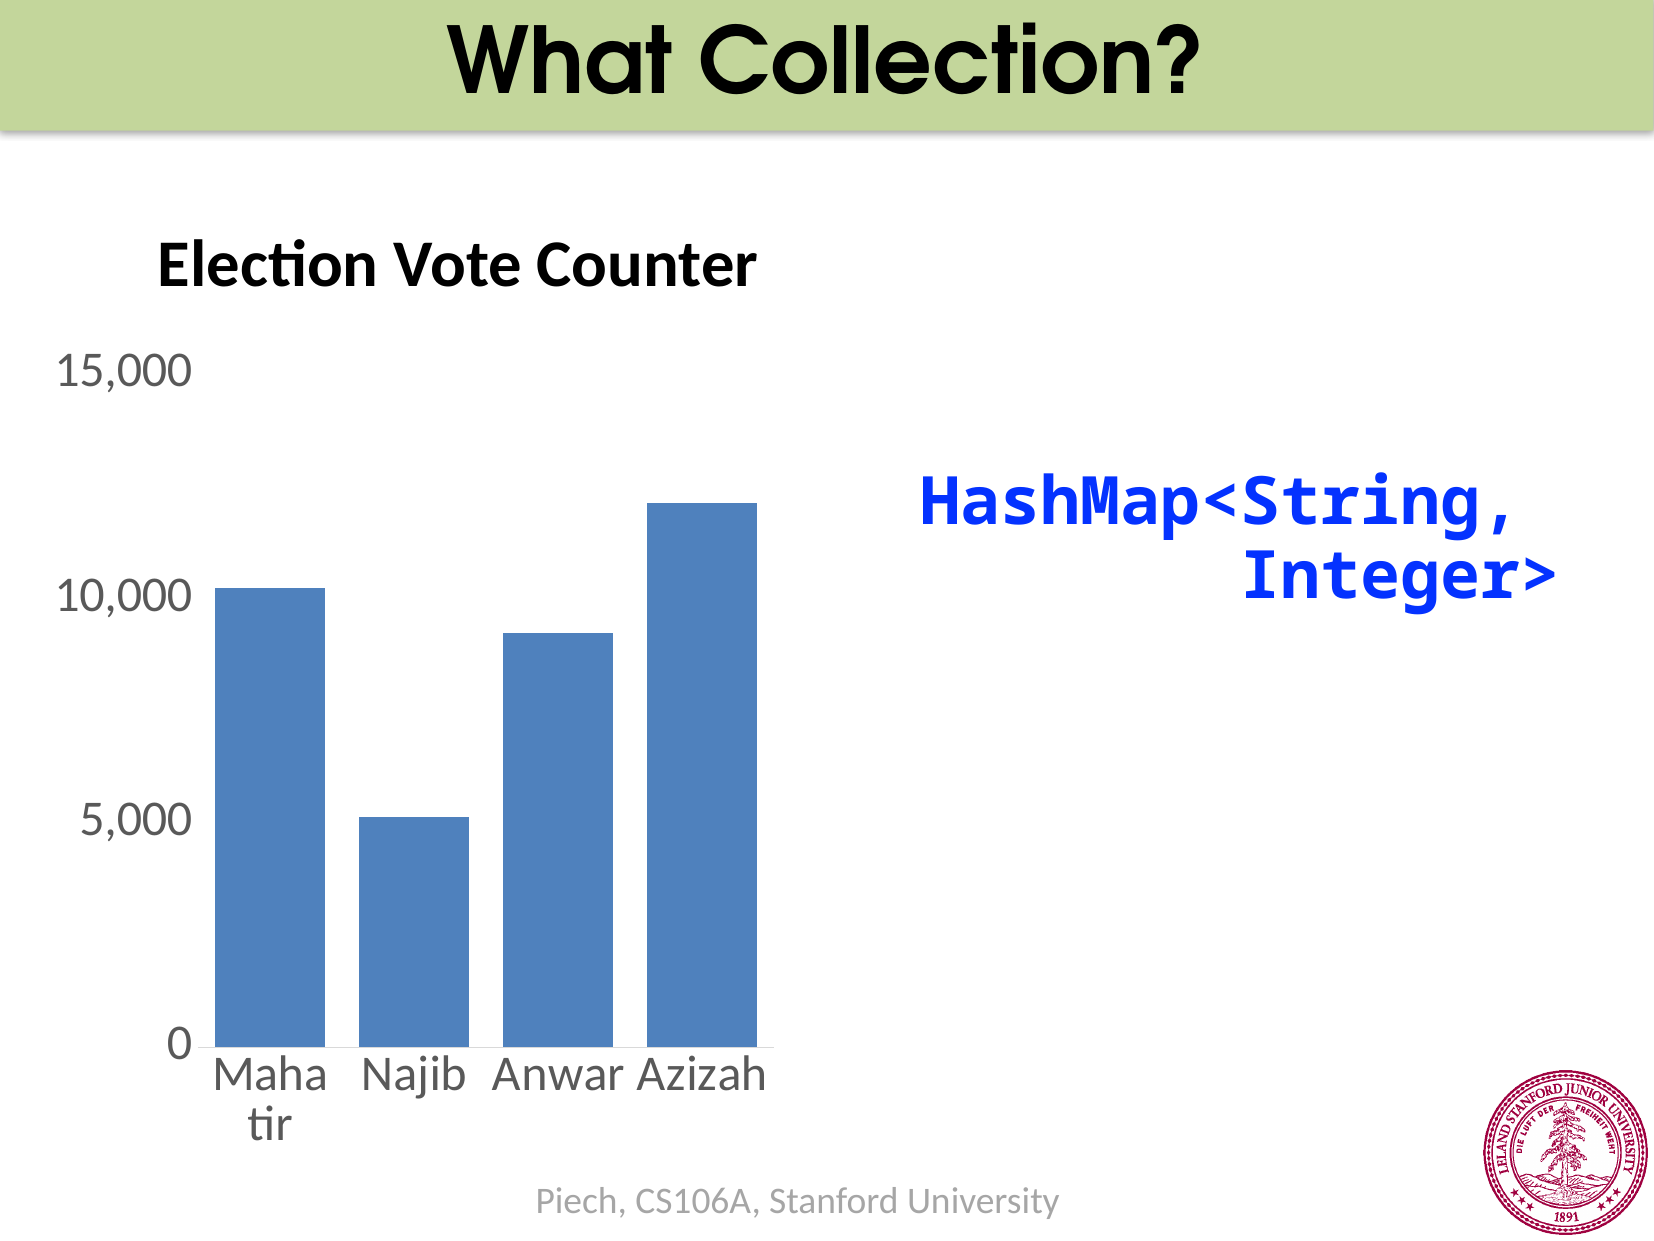

What Collection?
Election Vote Counter

### Chart

| Category |  |
|---|---|
| Mahatir | 10234.0 |
| Najib | 5123.0 |
| Anwar | 9234.0 |
| Azizah | 12134.0 |
HashMap<String,
        Integer>